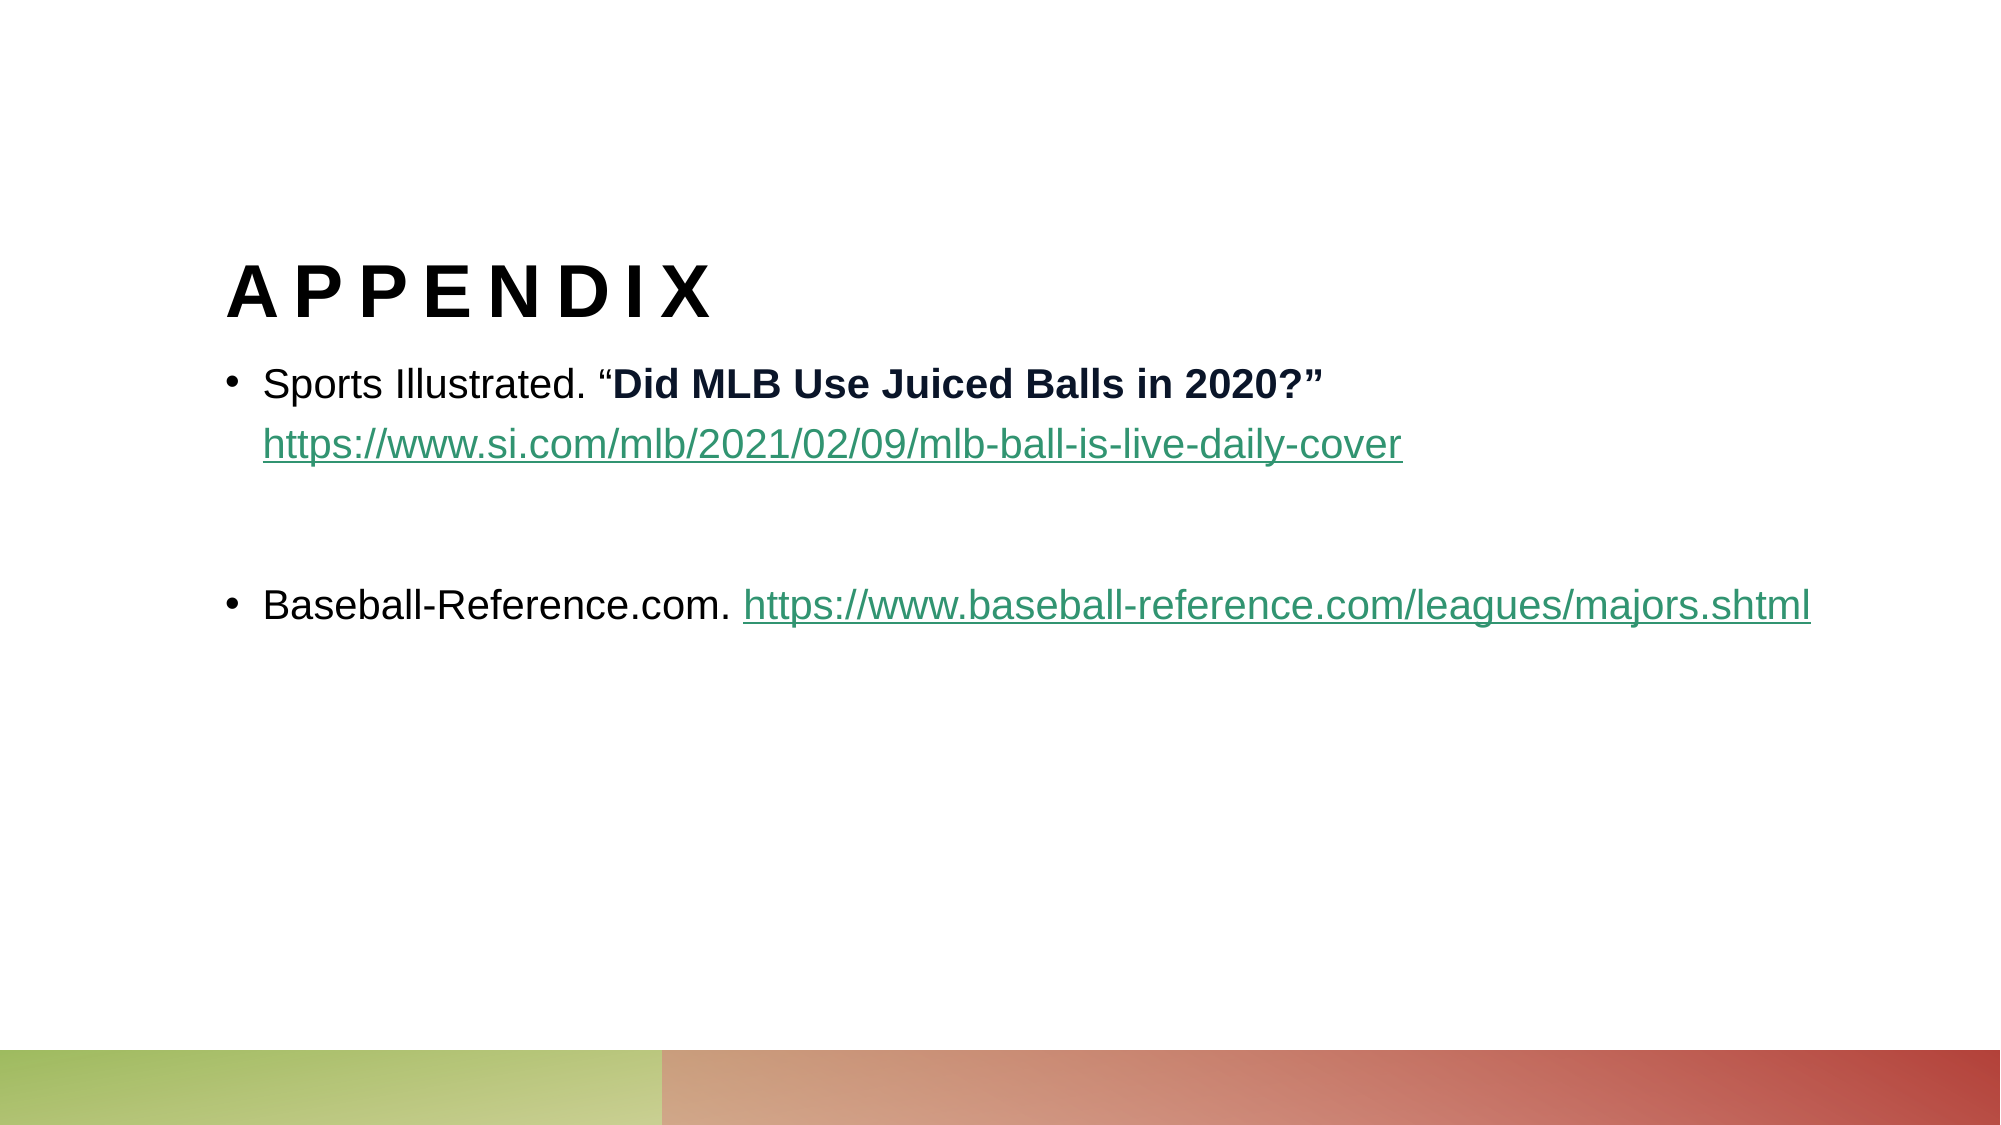

# Appendix
Sports Illustrated. “Did MLB Use Juiced Balls in 2020?” https://www.si.com/mlb/2021/02/09/mlb-ball-is-live-daily-cover

Baseball-Reference.com. https://www.baseball-reference.com/leagues/majors.shtml